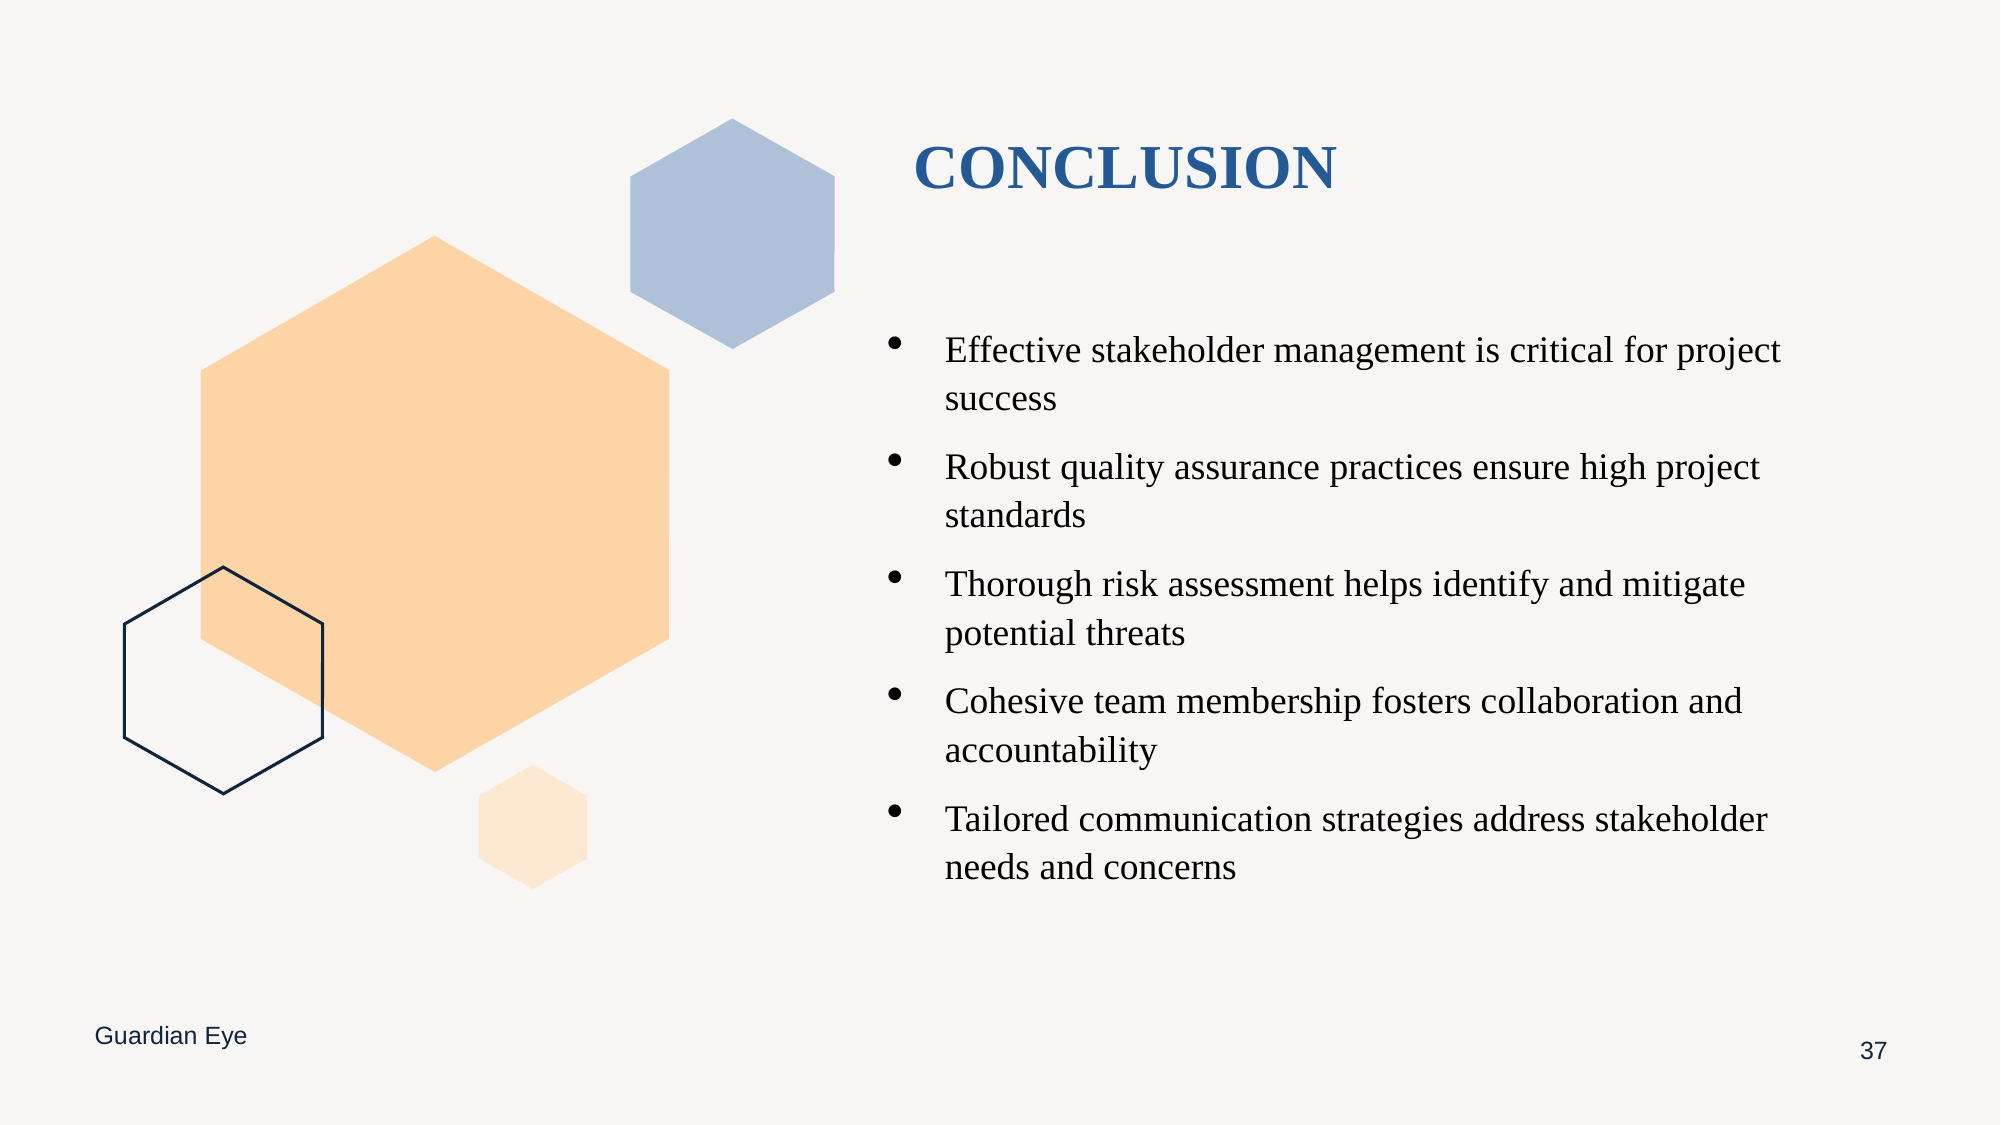

# CONCLUSION
Effective stakeholder management is critical for project success
Robust quality assurance practices ensure high project standards
Thorough risk assessment helps identify and mitigate potential threats
Cohesive team membership fosters collaboration and accountability
Tailored communication strategies address stakeholder needs and concerns
Guardian Eye

37